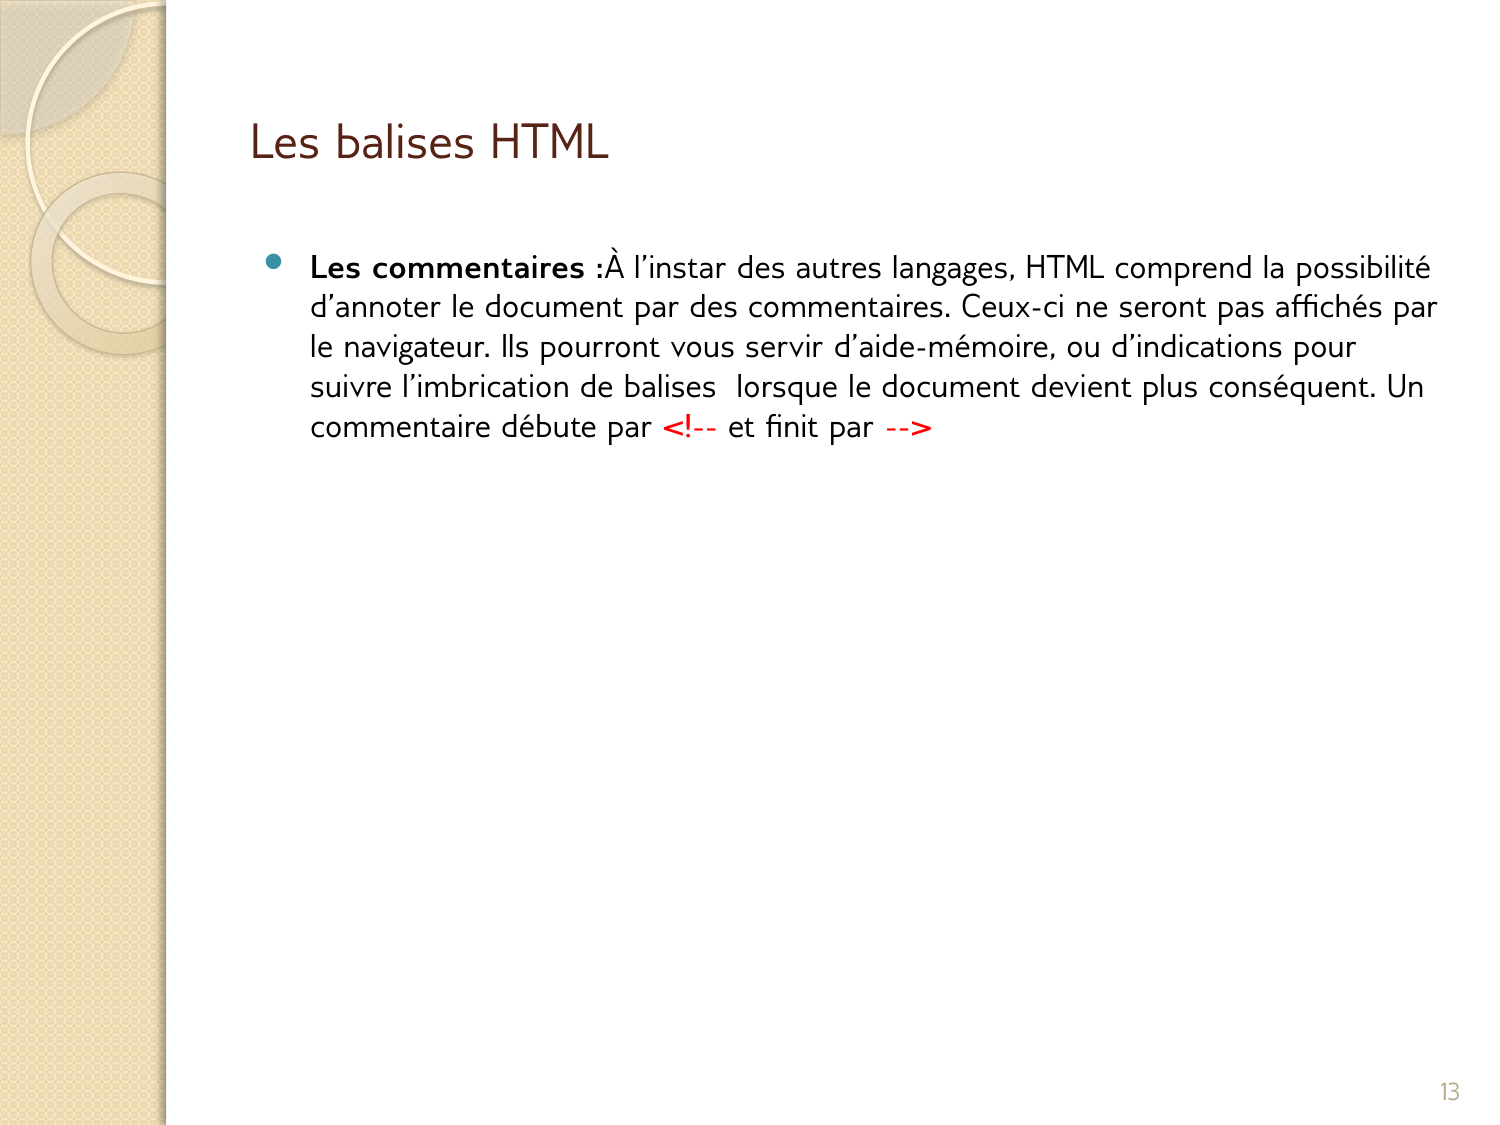

# Les balises HTML
Les commentaires :À l’instar des autres langages, HTML comprend la possibilité d’annoter le document par des commentaires. Ceux-ci ne seront pas affichés par le navigateur. Ils pourront vous servir d’aide-mémoire, ou d’indications pour suivre l’imbrication de balises  lorsque le document devient plus conséquent. Un commentaire débute par <!-- et finit par -->

13